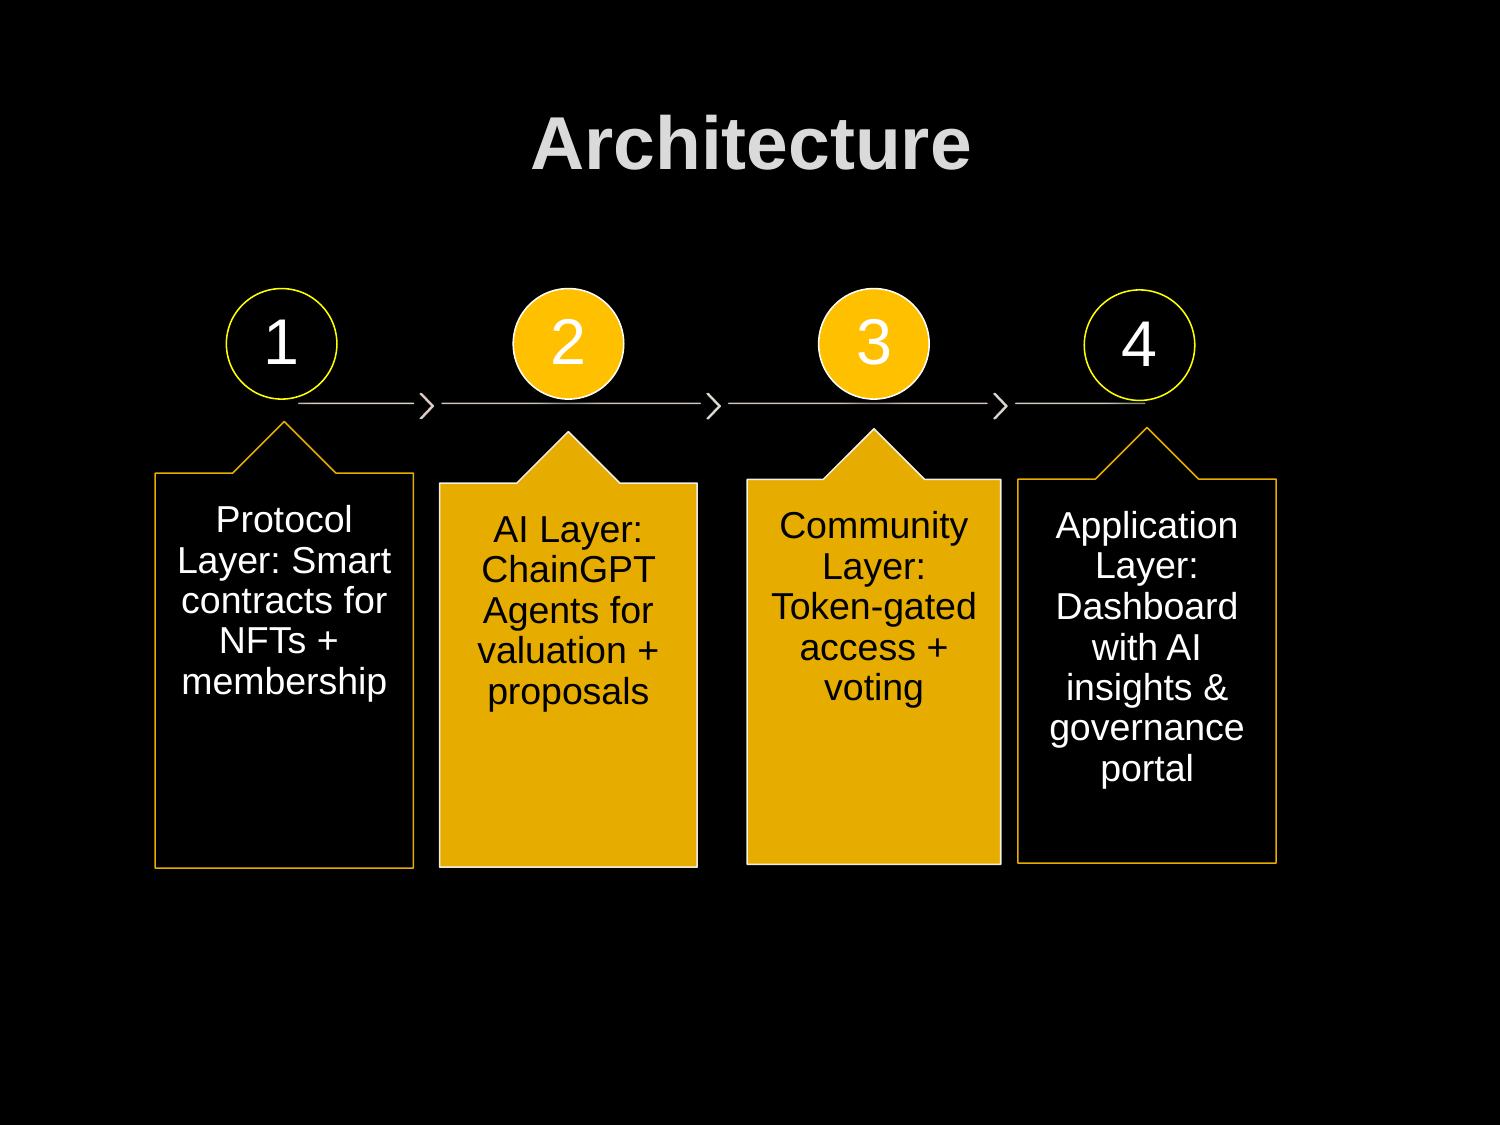

# Architecture
1
Protocol Layer: Smart contracts for NFTs +  membership
2
AI Layer: ChainGPT Agents for valuation + proposals
3
Community Layer: Token-gated access + voting
4
Application Layer: Dashboard with AI insights & governance portal